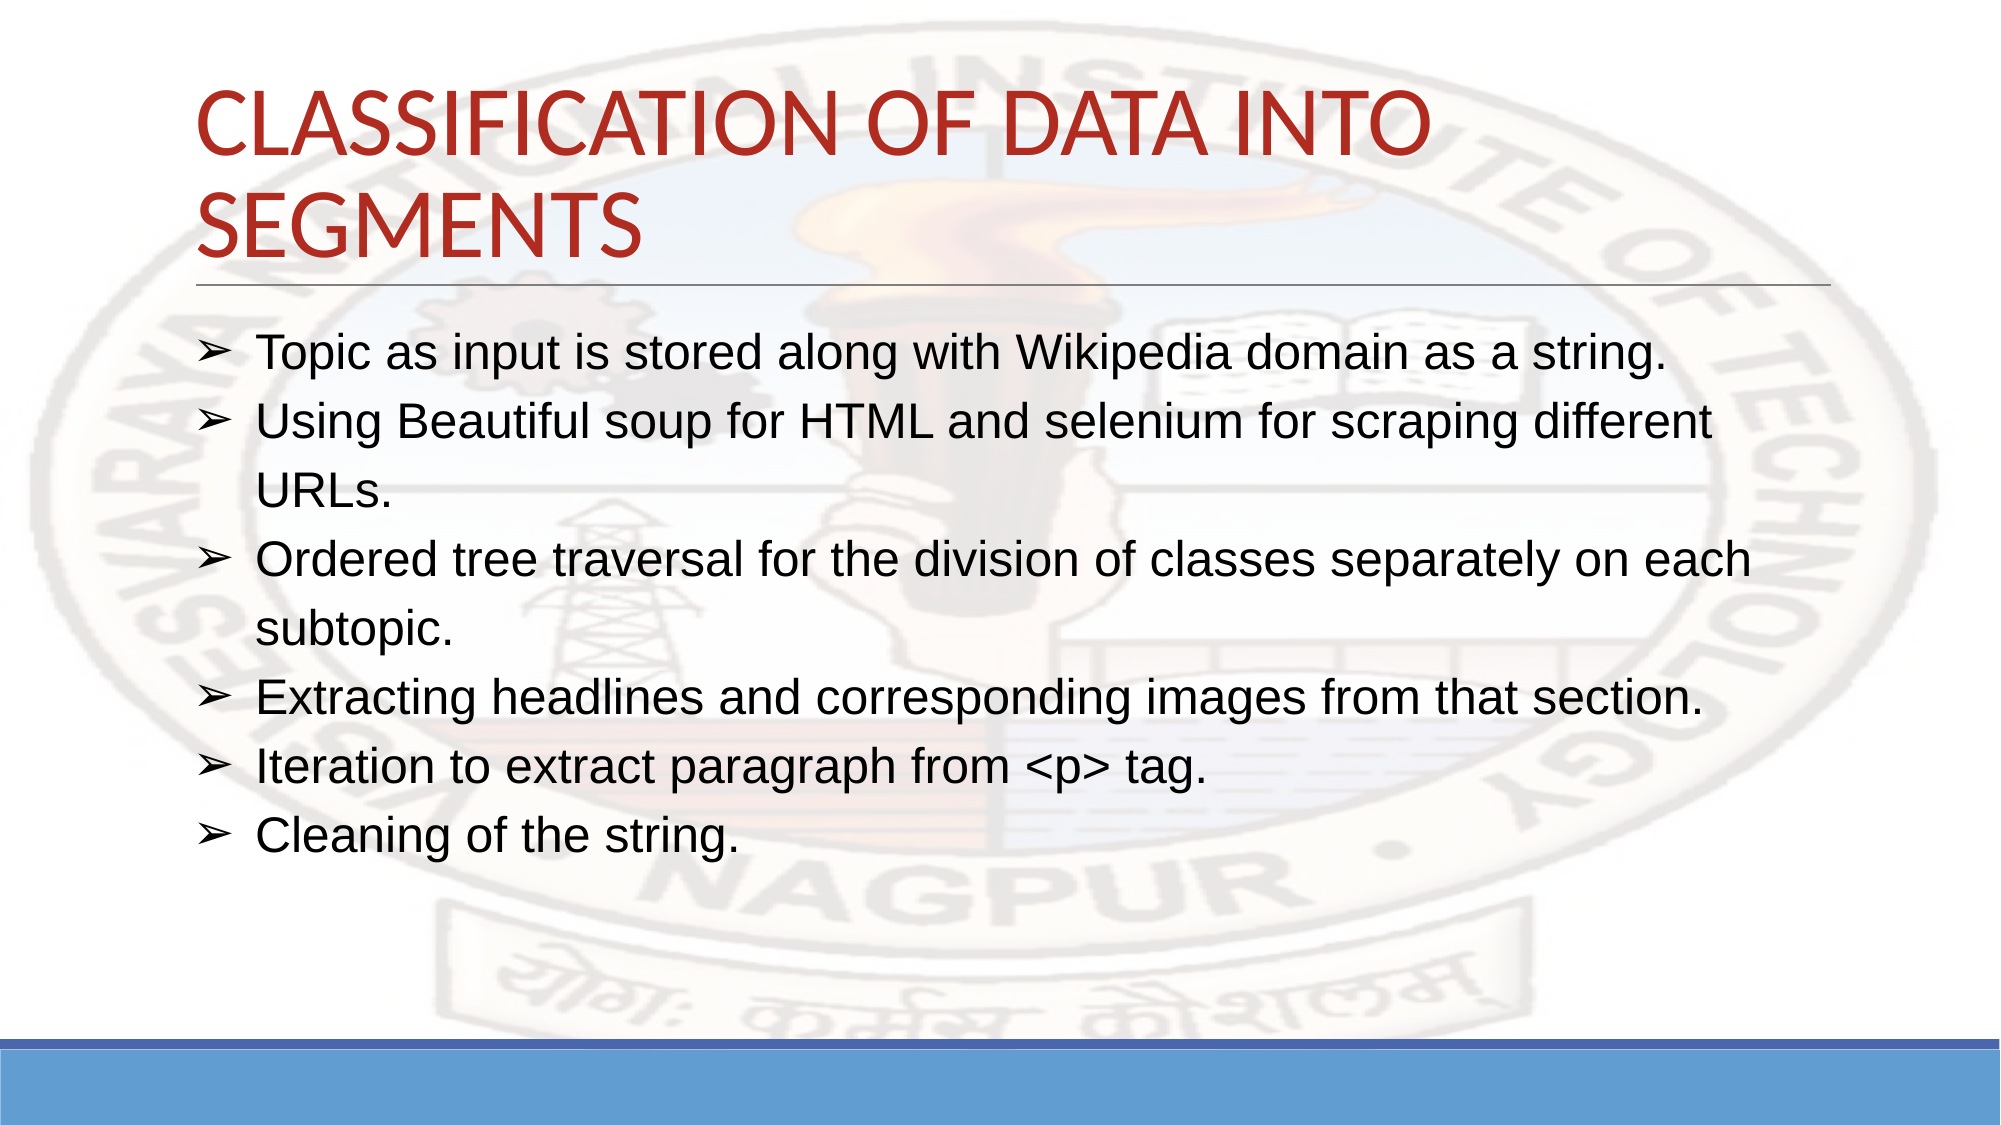

# CLASSIFICATION OF DATA INTO SEGMENTS
Topic as input is stored along with Wikipedia domain as a string.
Using Beautiful soup for HTML and selenium for scraping different URLs.
Ordered tree traversal for the division of classes separately on each subtopic.
Extracting headlines and corresponding images from that section.
Iteration to extract paragraph from <p> tag.
Cleaning of the string.